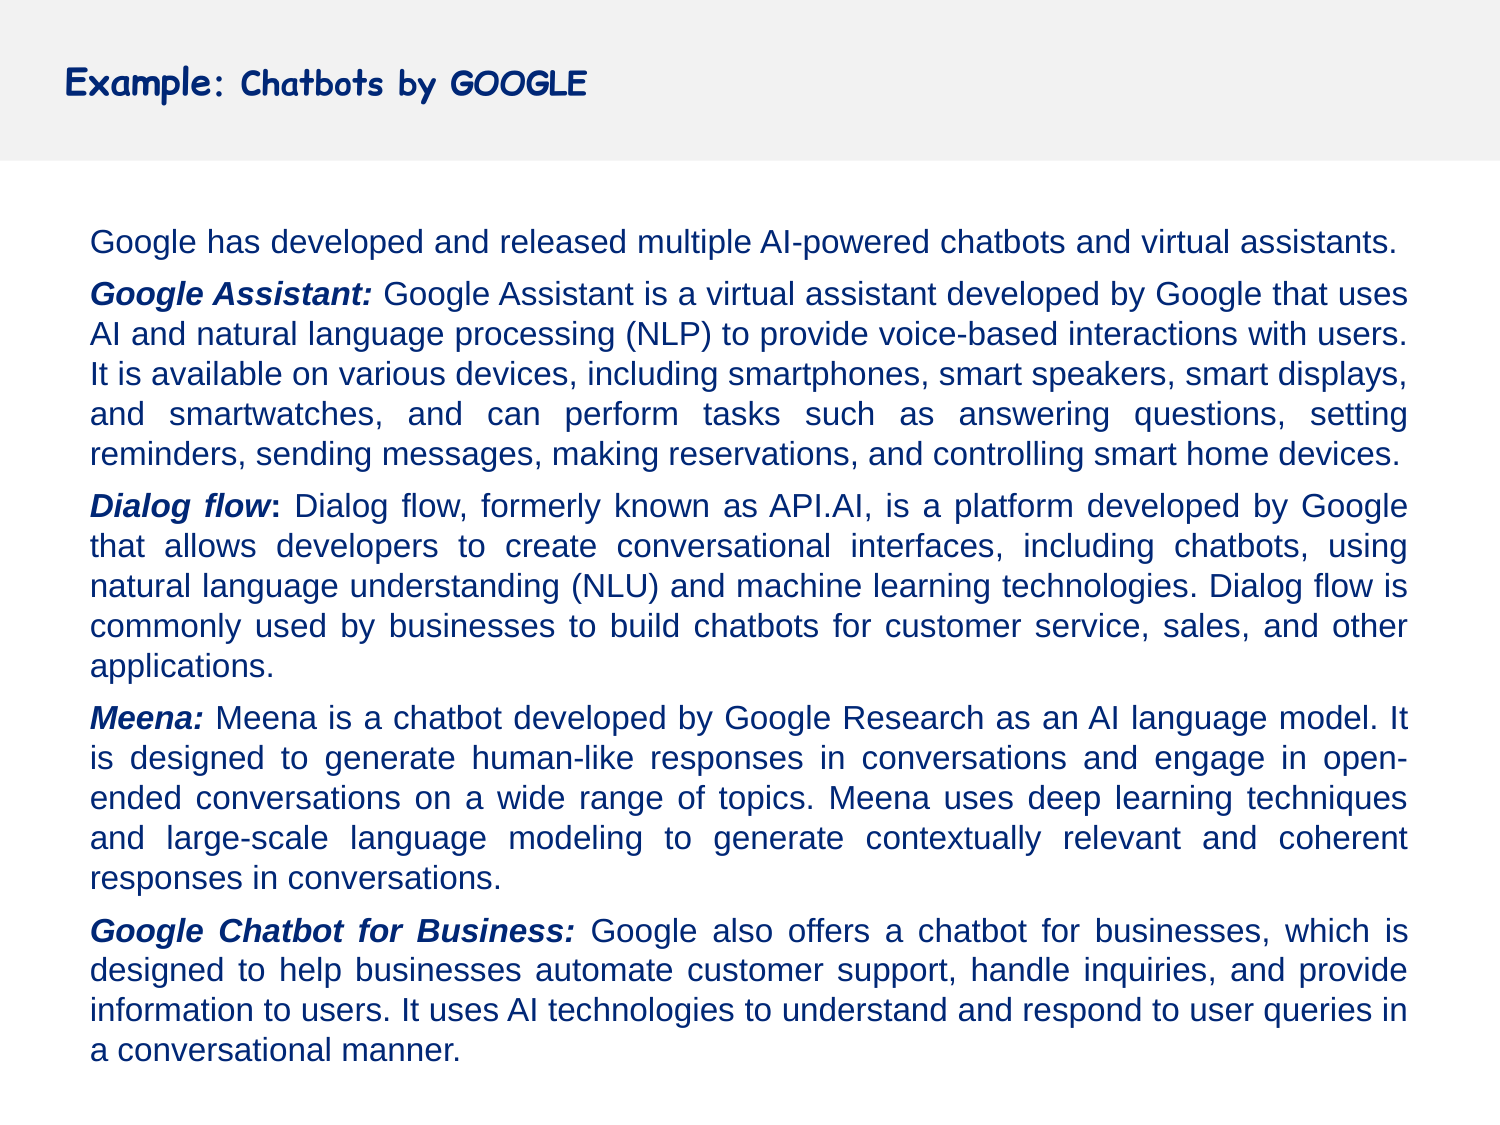

# Example: Chatbots by GOOGLE
Google has developed and released multiple AI-powered chatbots and virtual assistants.
Google Assistant: Google Assistant is a virtual assistant developed by Google that uses AI and natural language processing (NLP) to provide voice-based interactions with users. It is available on various devices, including smartphones, smart speakers, smart displays, and smartwatches, and can perform tasks such as answering questions, setting reminders, sending messages, making reservations, and controlling smart home devices.
Dialog flow: Dialog flow, formerly known as API.AI, is a platform developed by Google that allows developers to create conversational interfaces, including chatbots, using natural language understanding (NLU) and machine learning technologies. Dialog flow is commonly used by businesses to build chatbots for customer service, sales, and other applications.
Meena: Meena is a chatbot developed by Google Research as an AI language model. It is designed to generate human-like responses in conversations and engage in open-ended conversations on a wide range of topics. Meena uses deep learning techniques and large-scale language modeling to generate contextually relevant and coherent responses in conversations.
Google Chatbot for Business: Google also offers a chatbot for businesses, which is designed to help businesses automate customer support, handle inquiries, and provide information to users. It uses AI technologies to understand and respond to user queries in a conversational manner.